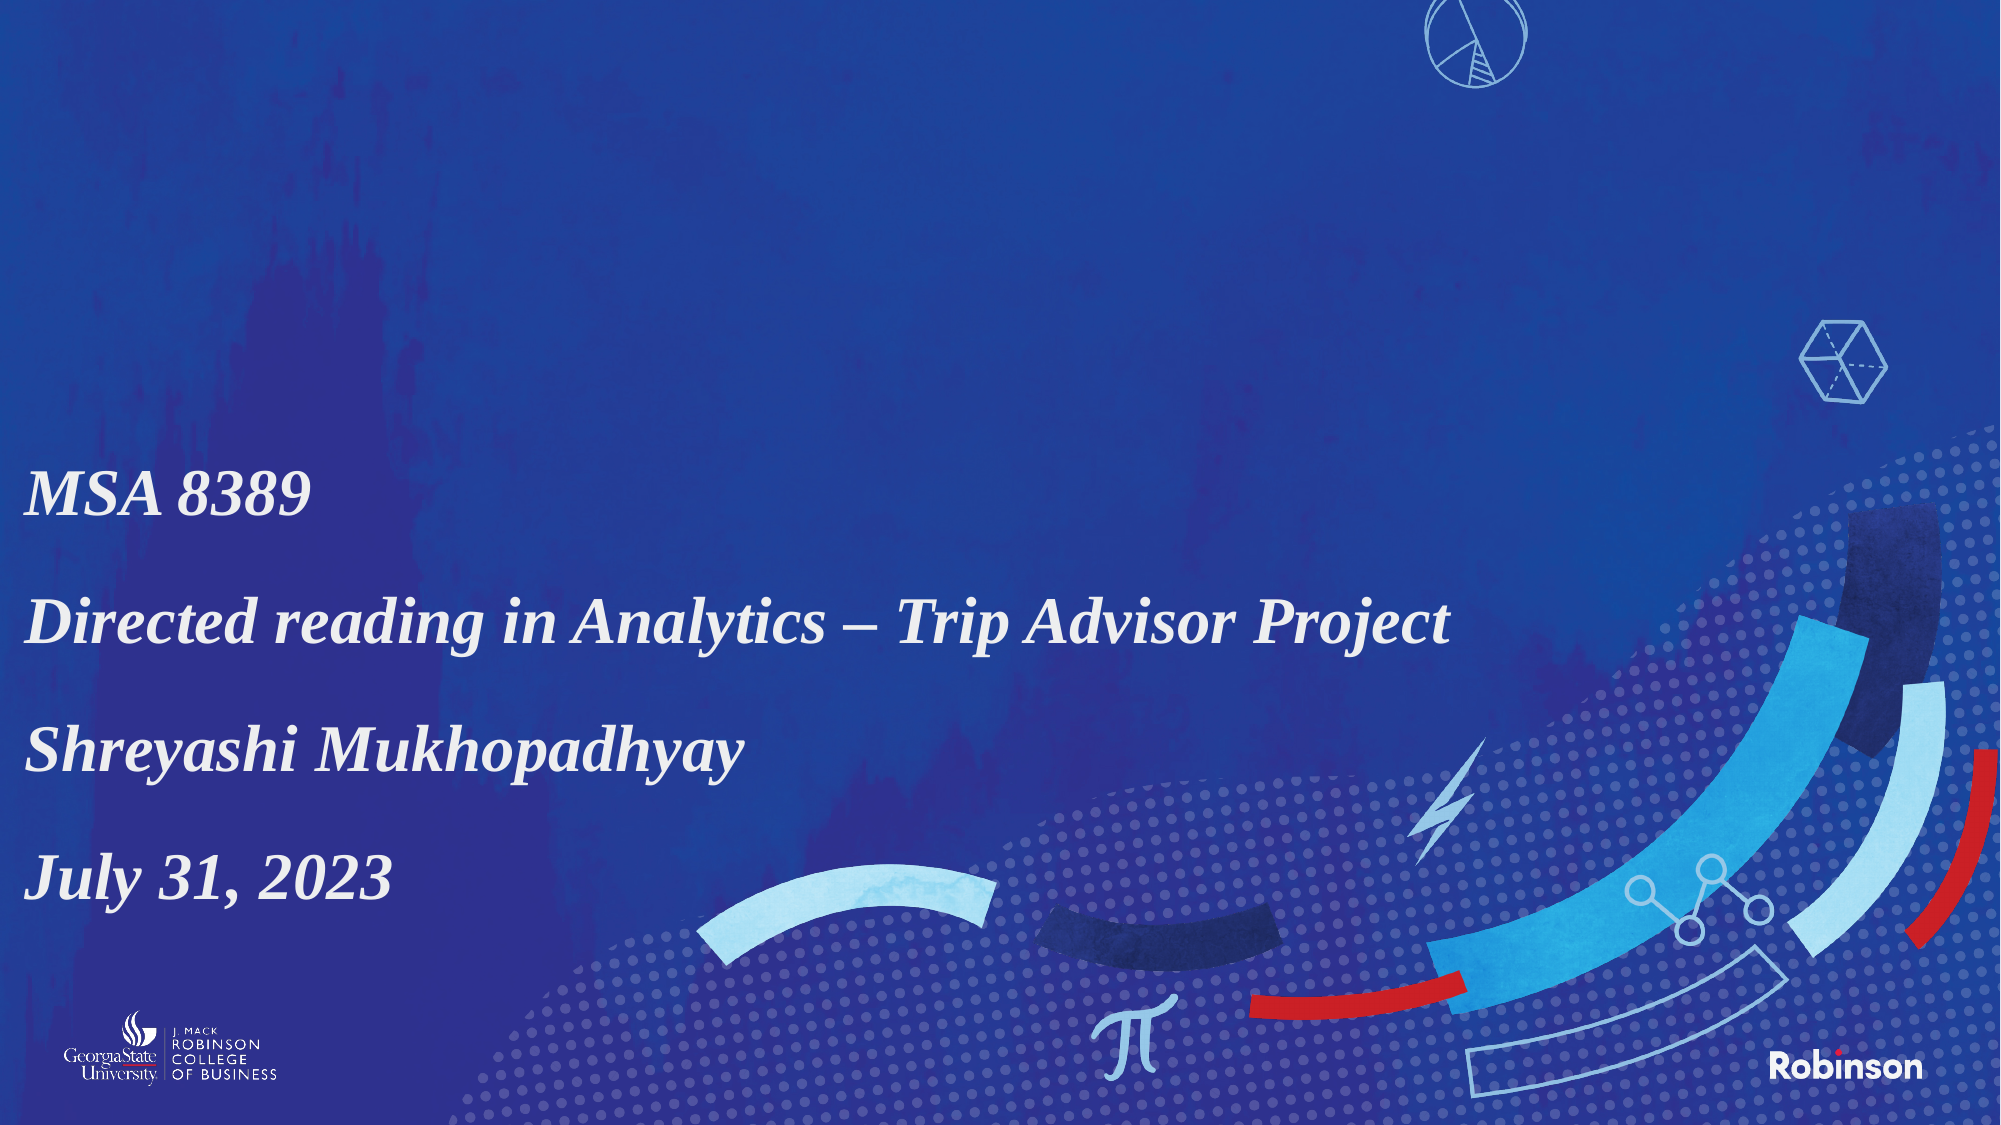

# MSA 8389 Directed reading in Analytics – Trip Advisor Project Shreyashi Mukhopadhyay July 31, 2023
1